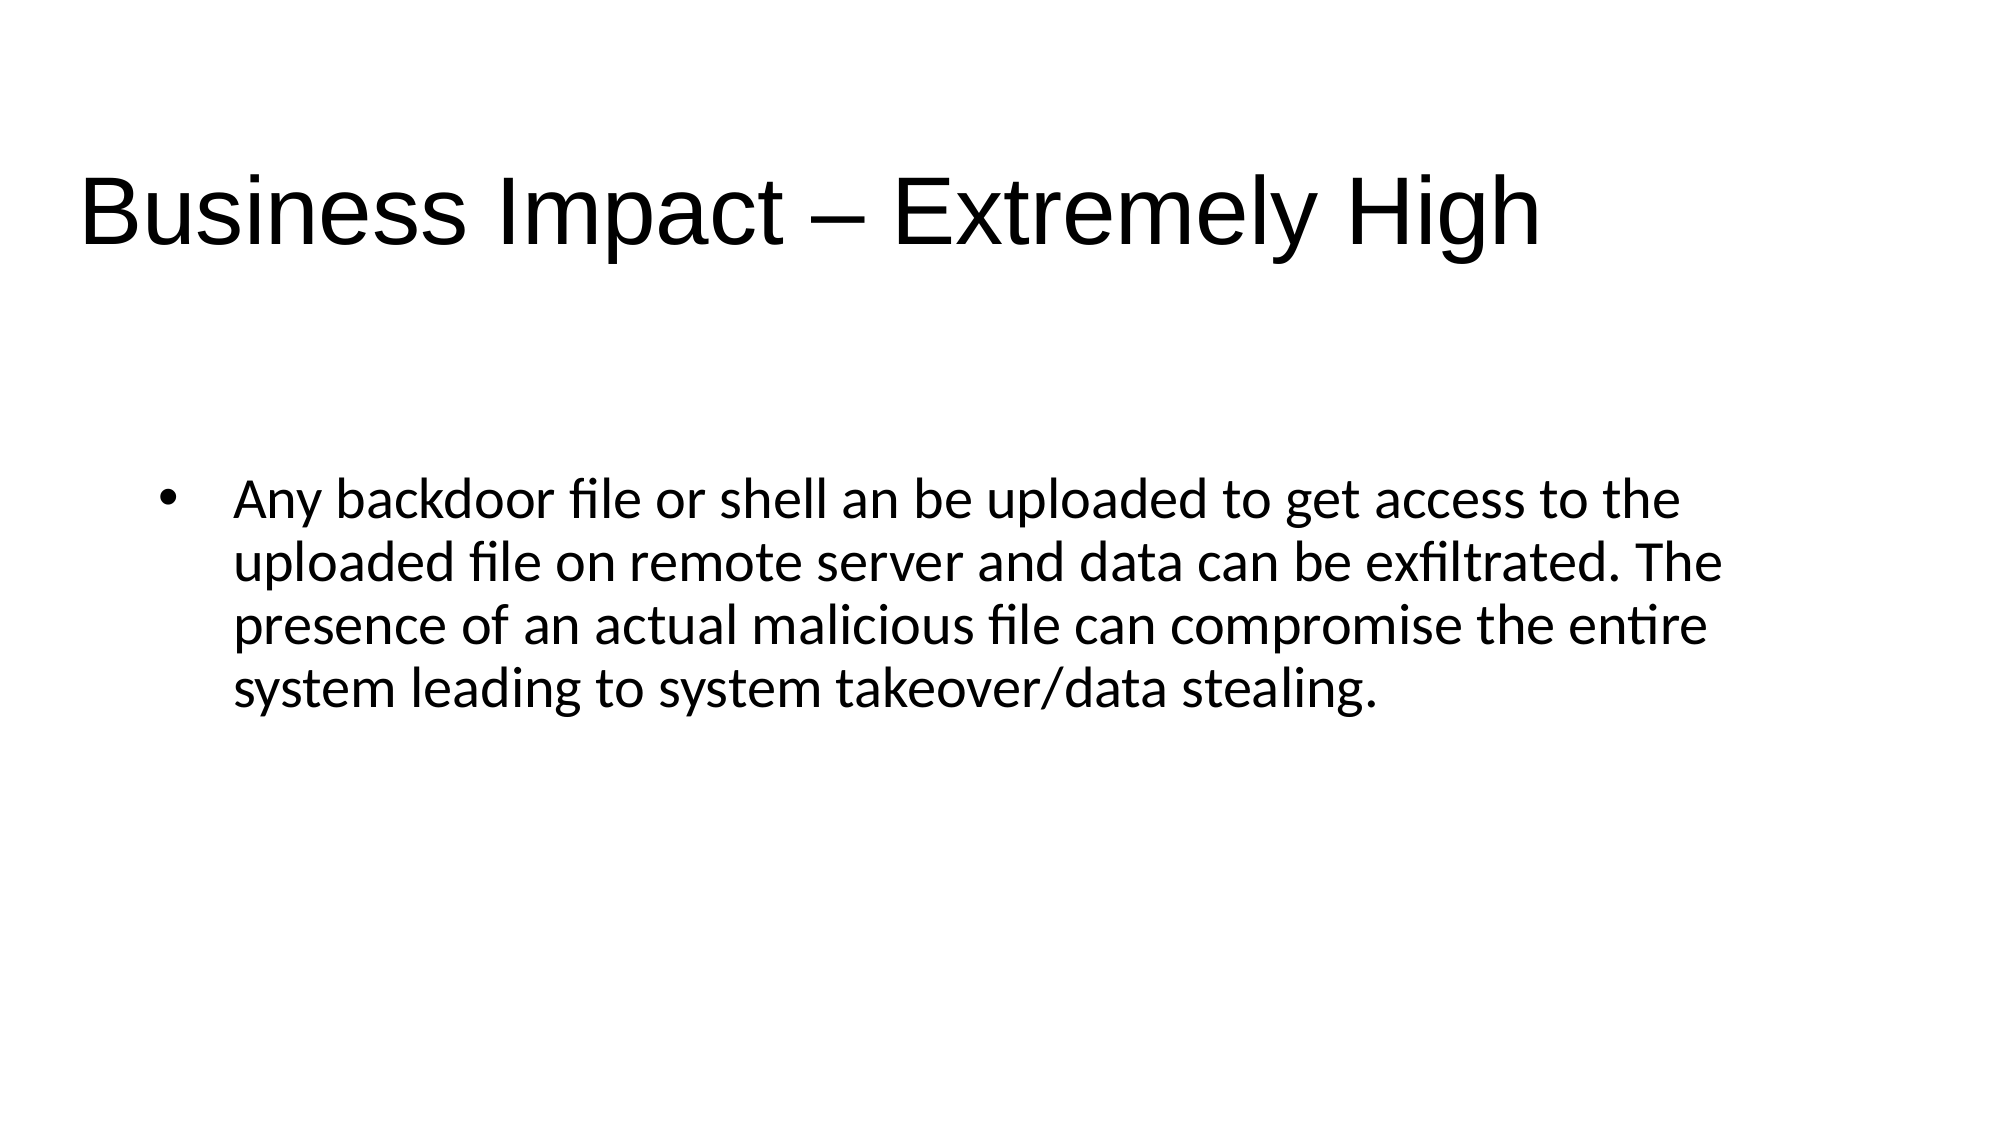

# Business Impact – Extremely High
Any backdoor file or shell an be uploaded to get access to the uploaded file on remote server and data can be exfiltrated. The presence of an actual malicious file can compromise the entire system leading to system takeover/data stealing.